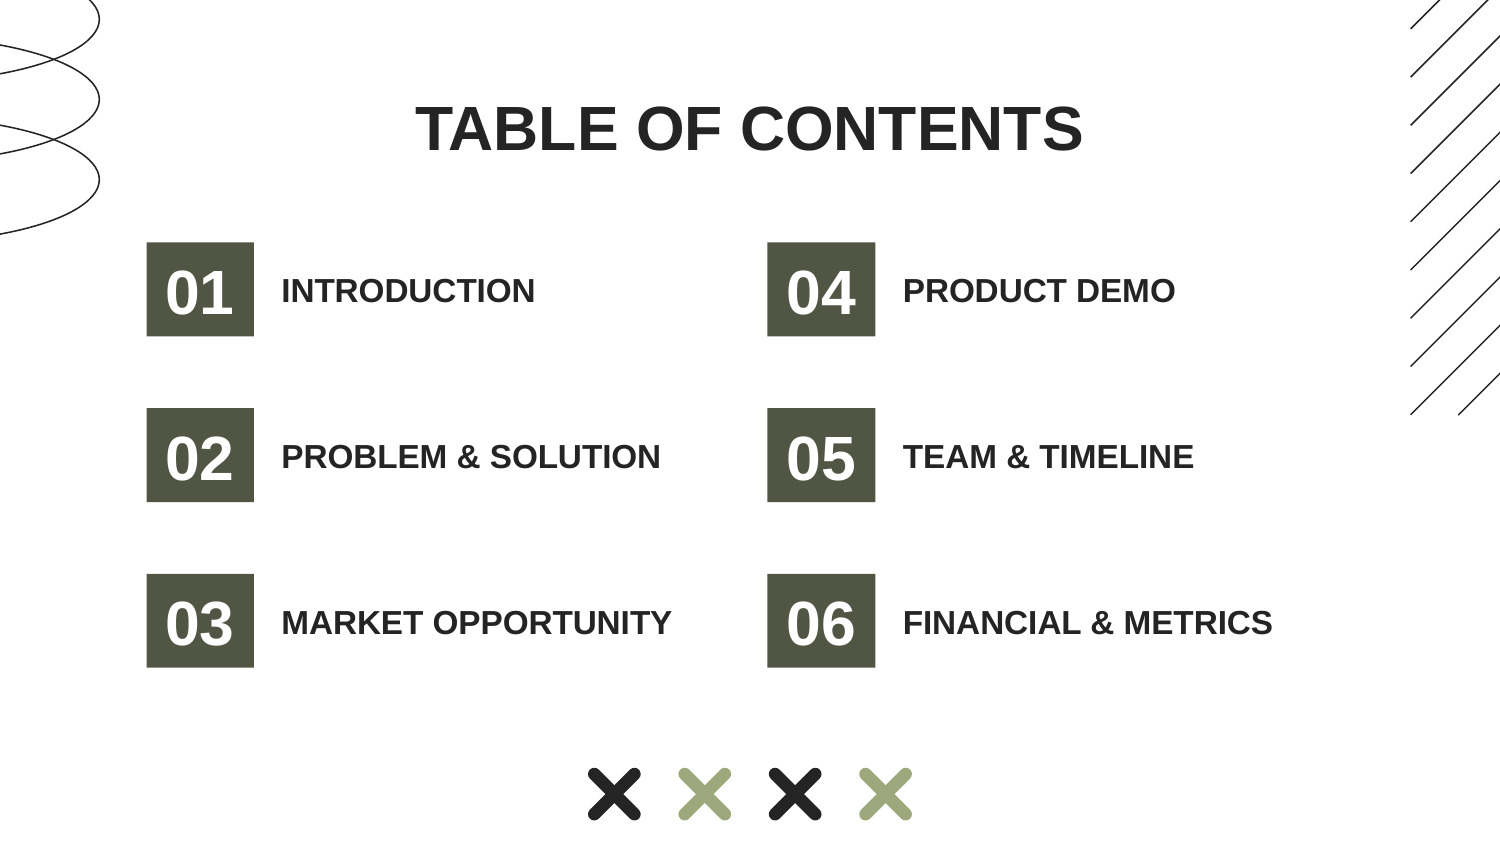

# TABLE OF CONTENTS
01
04
INTRODUCTION
PRODUCT DEMO
02
05
PROBLEM & SOLUTION
TEAM & TIMELINE
03
06
MARKET OPPORTUNITY
FINANCIAL & METRICS